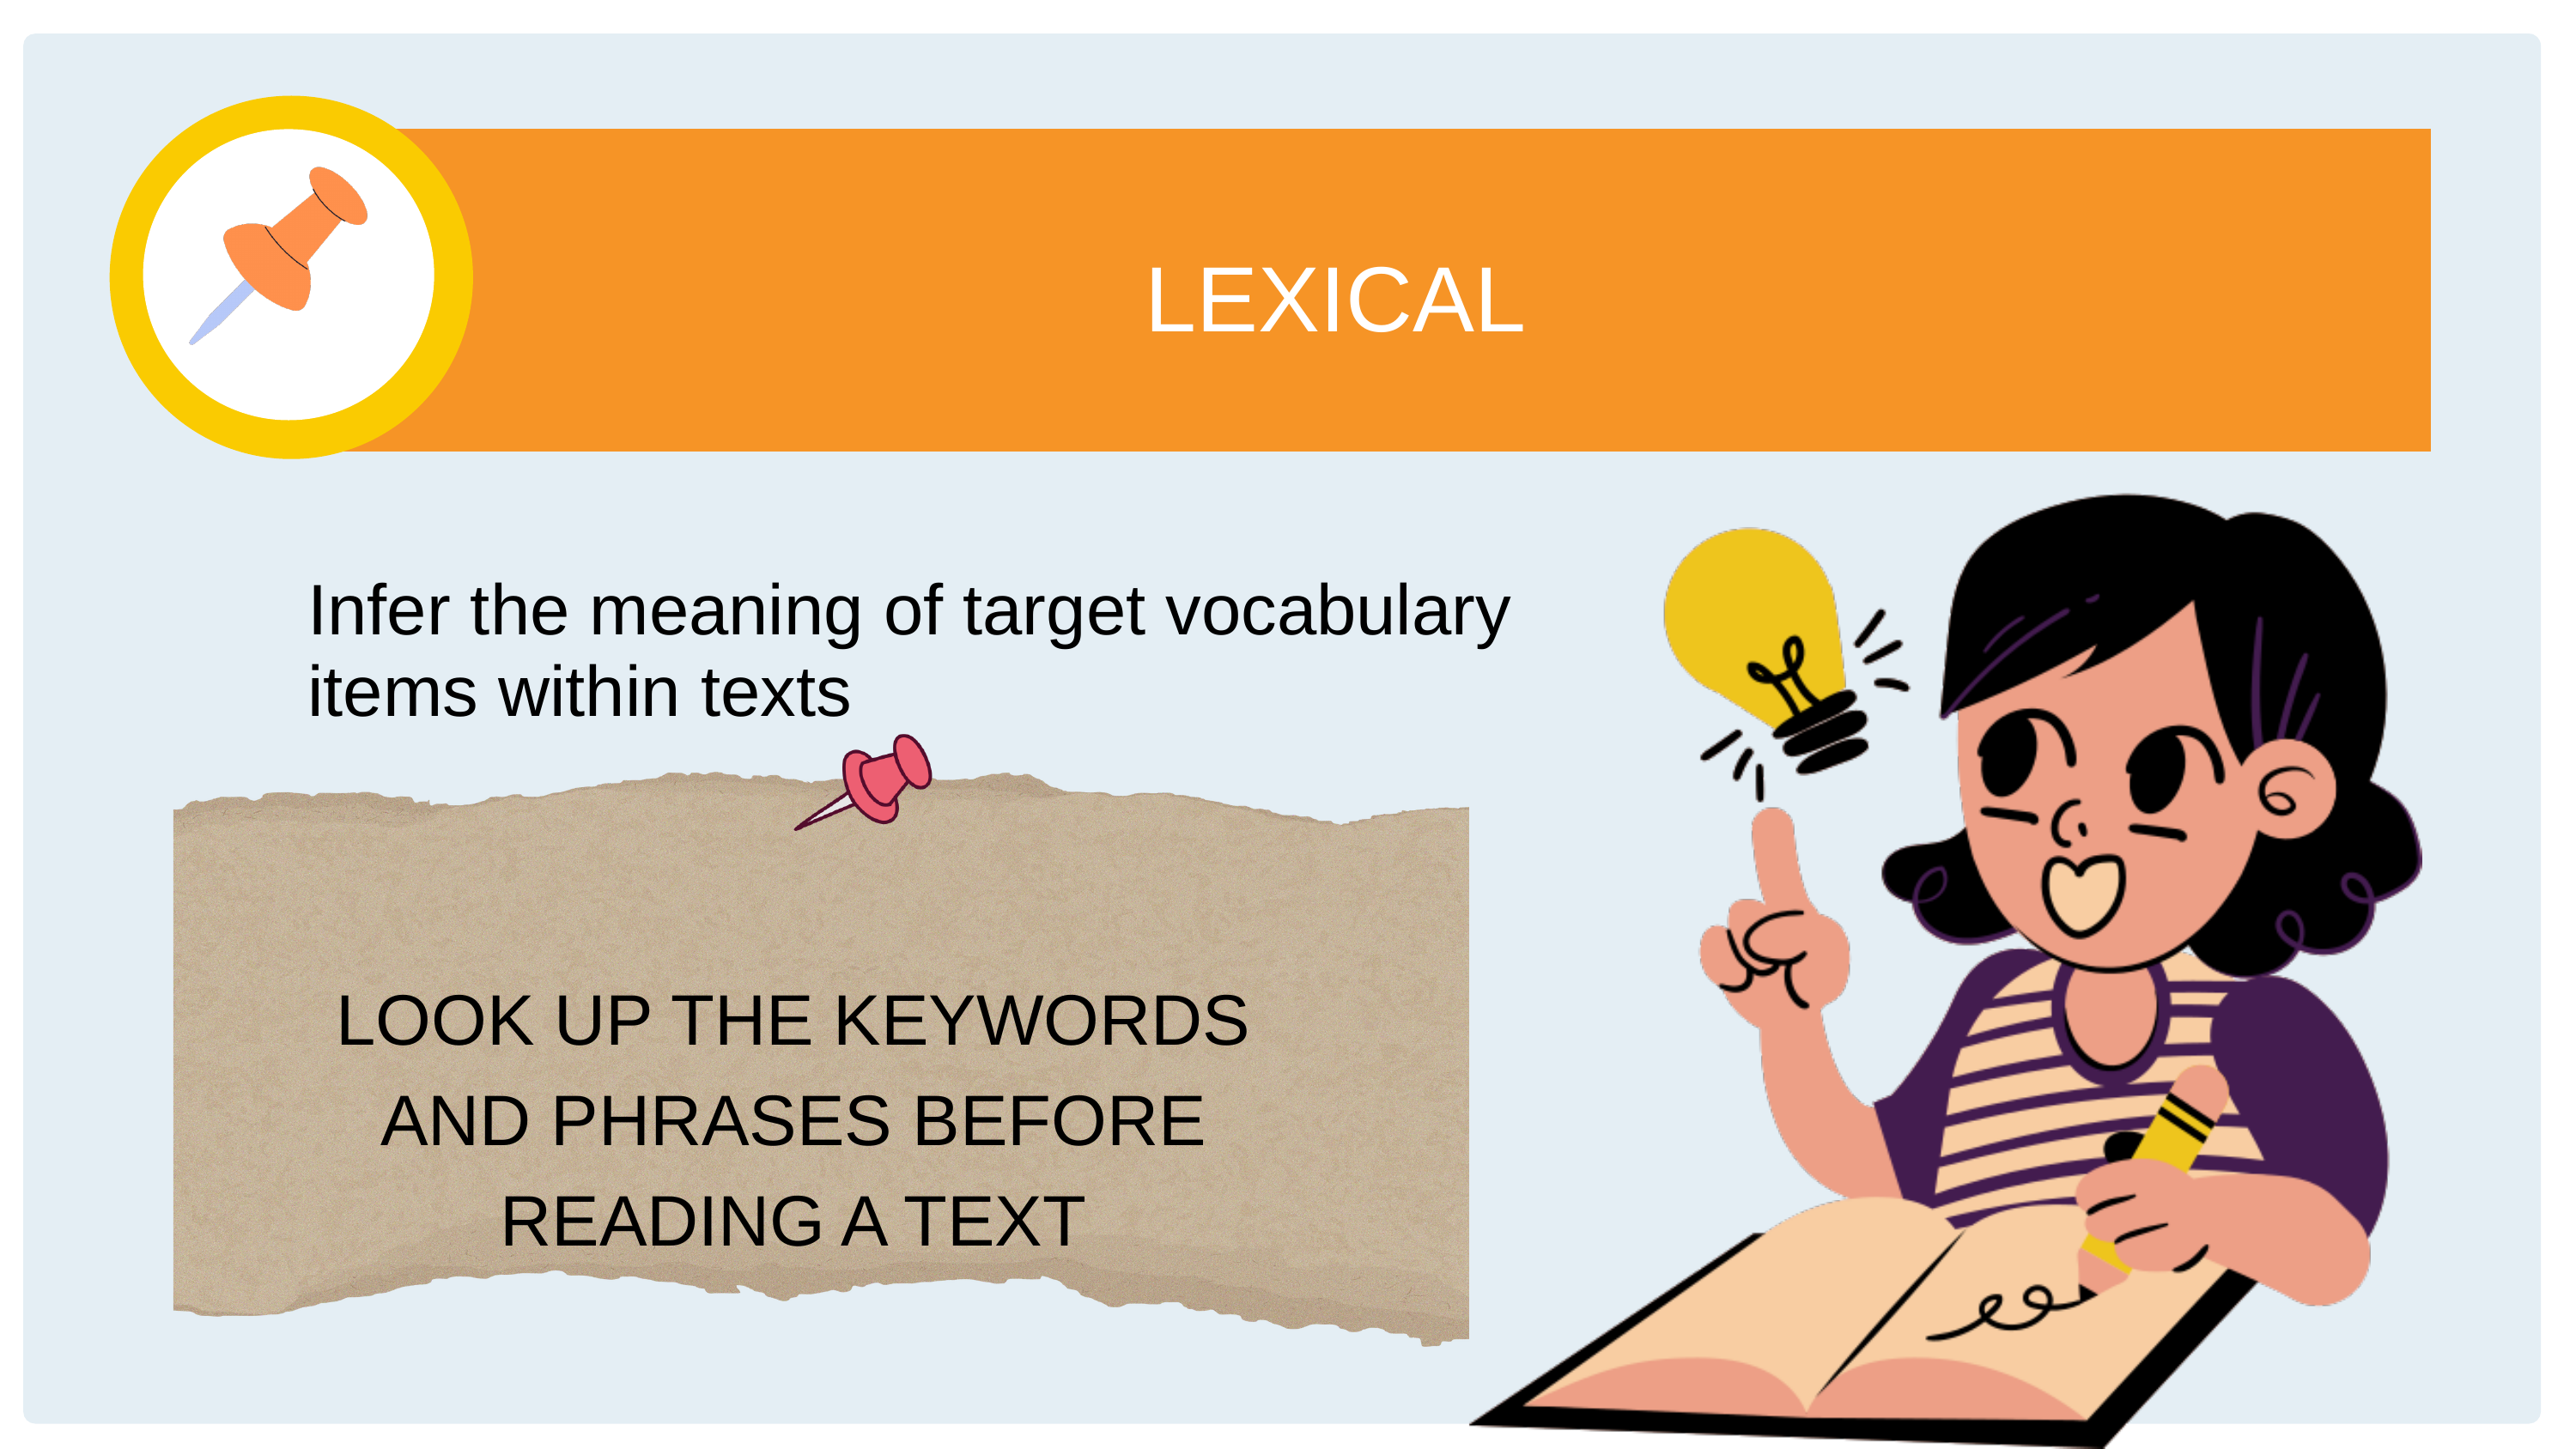

LEXICAL

Infer the meaning of target vocabulary items within texts

LOOK UP THE KEYWORDS AND PHRASES BEFORE READING A TEXT